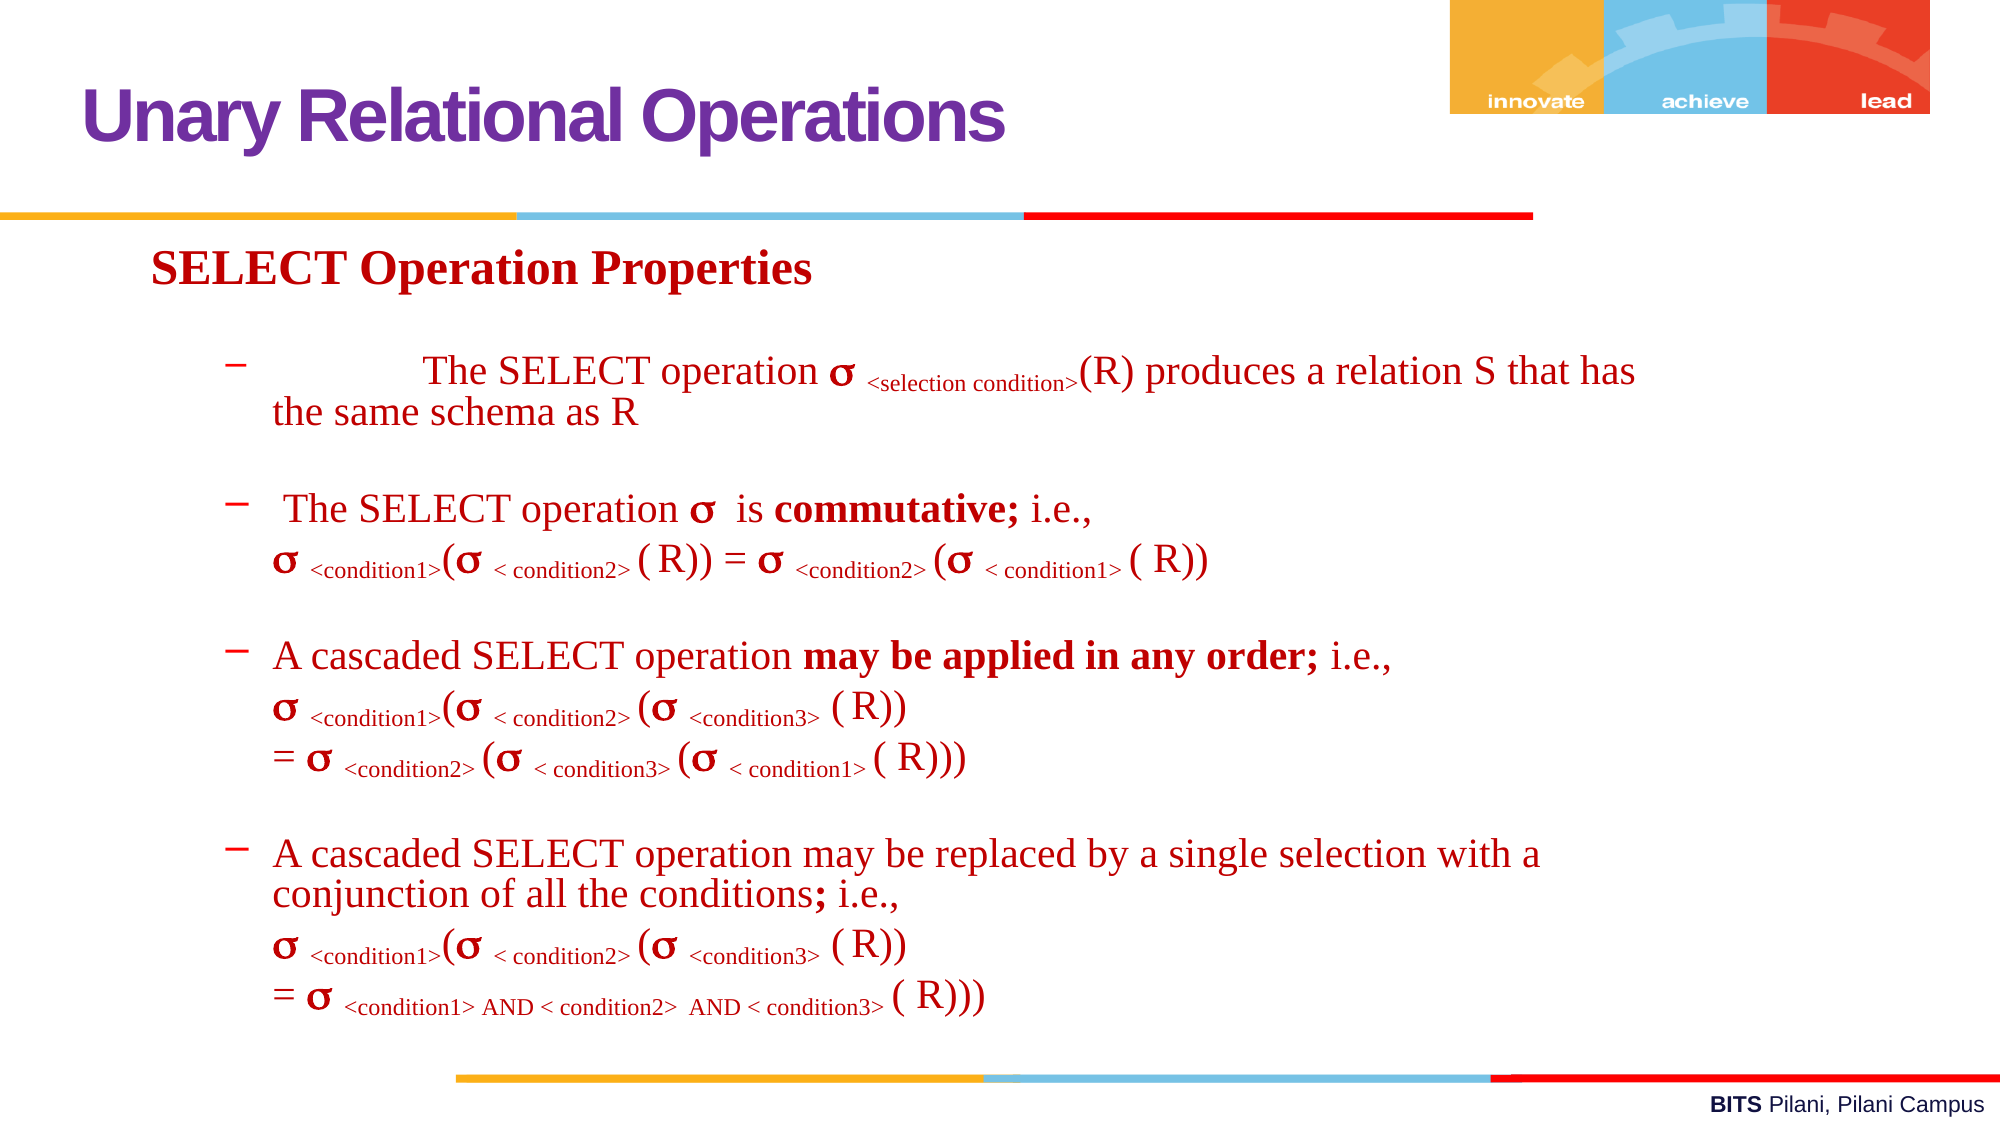

Unary Relational Operations
SELECT Operation Properties

	The SELECT operation σ <selection condition>(R) produces a relation S that has the same schema as R

 The SELECT operation σ is commutative; i.e.,
σ <condition1>(σ < condition2> ( R)) = σ <condition2> (σ < condition1> ( R))

A cascaded SELECT operation may be applied in any order; i.e.,
σ <condition1>(σ < condition2> (σ <condition3> ( R))
= σ <condition2> (σ < condition3> (σ < condition1> ( R)))

A cascaded SELECT operation may be replaced by a single selection with a conjunction of all the conditions; i.e.,
σ <condition1>(σ < condition2> (σ <condition3> ( R))
= σ <condition1> AND < condition2>  AND < condition3> ( R)))